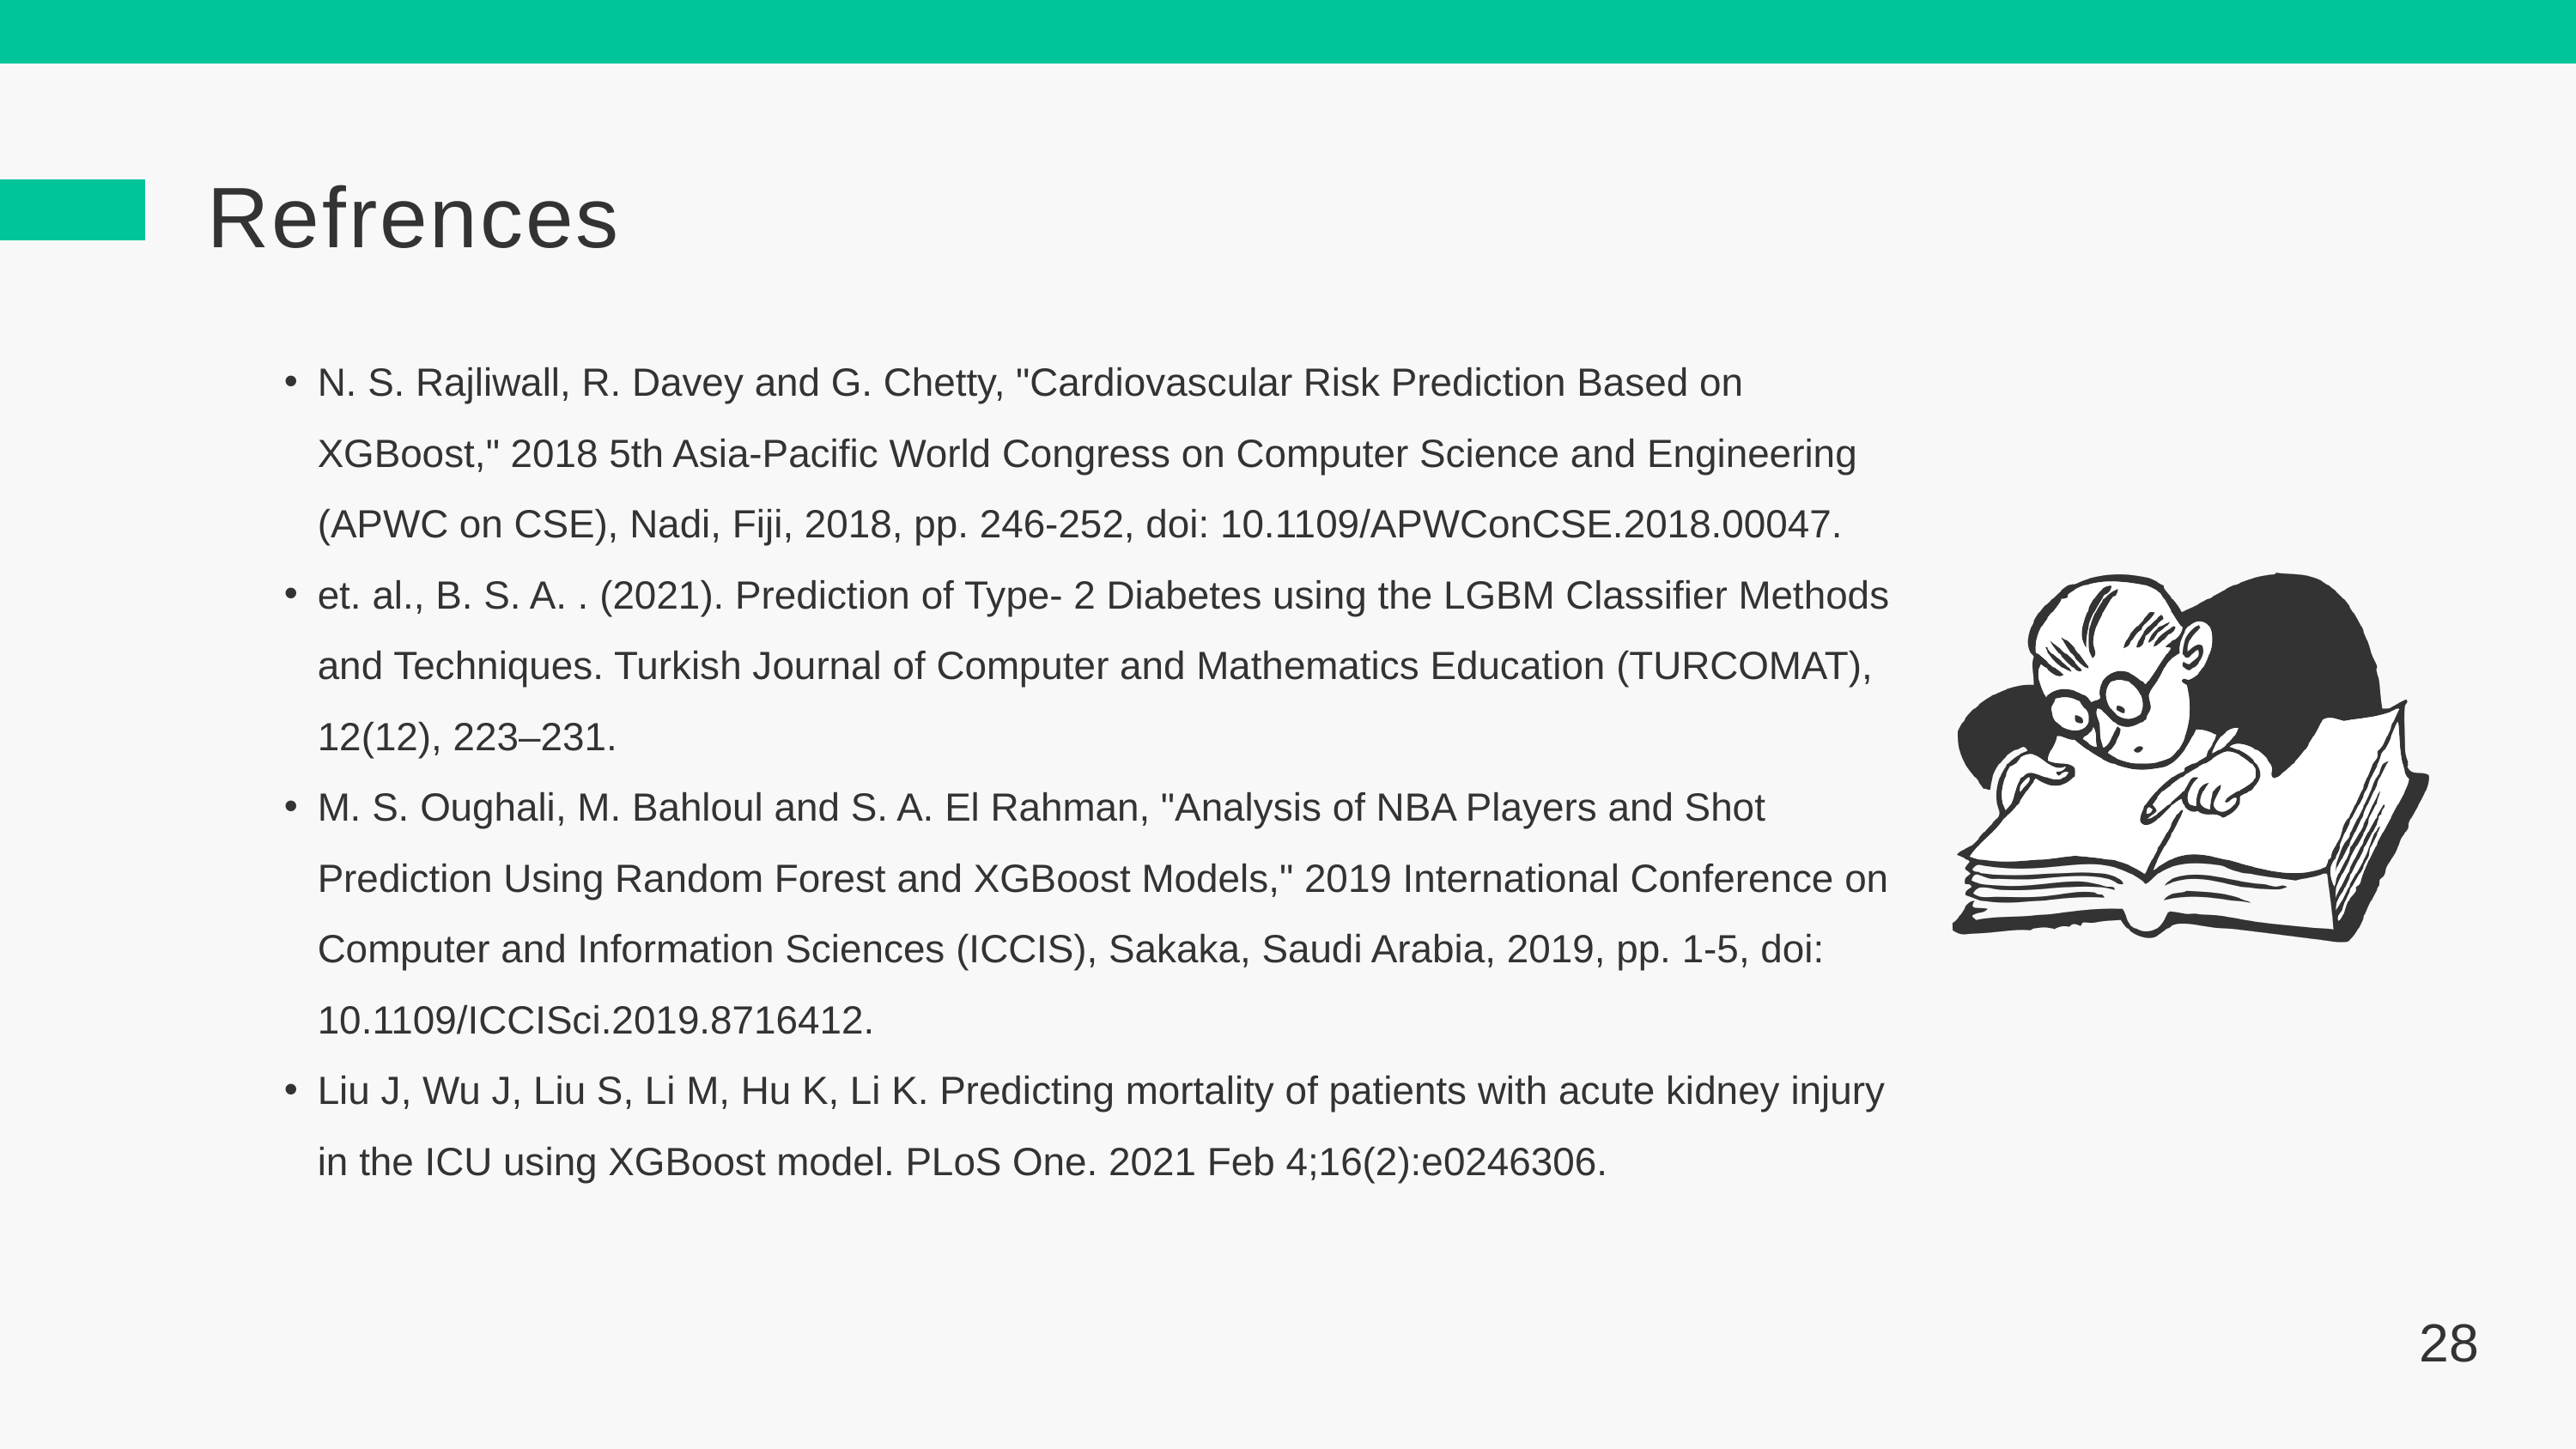

Refrences

N. S. Rajliwall, R. Davey and G. Chetty, "Cardiovascular Risk Prediction Based on XGBoost," 2018 5th Asia-Pacific World Congress on Computer Science and Engineering (APWC on CSE), Nadi, Fiji, 2018, pp. 246-252, doi: 10.1109/APWConCSE.2018.00047.
et. al., B. S. A. . (2021). Prediction of Type- 2 Diabetes using the LGBM Classifier Methods and Techniques. Turkish Journal of Computer and Mathematics Education (TURCOMAT), 12(12), 223–231.
M. S. Oughali, M. Bahloul and S. A. El Rahman, "Analysis of NBA Players and Shot Prediction Using Random Forest and XGBoost Models," 2019 International Conference on Computer and Information Sciences (ICCIS), Sakaka, Saudi Arabia, 2019, pp. 1-5, doi: 10.1109/ICCISci.2019.8716412.
Liu J, Wu J, Liu S, Li M, Hu K, Li K. Predicting mortality of patients with acute kidney injury in the ICU using XGBoost model. PLoS One. 2021 Feb 4;16(2):e0246306.

28